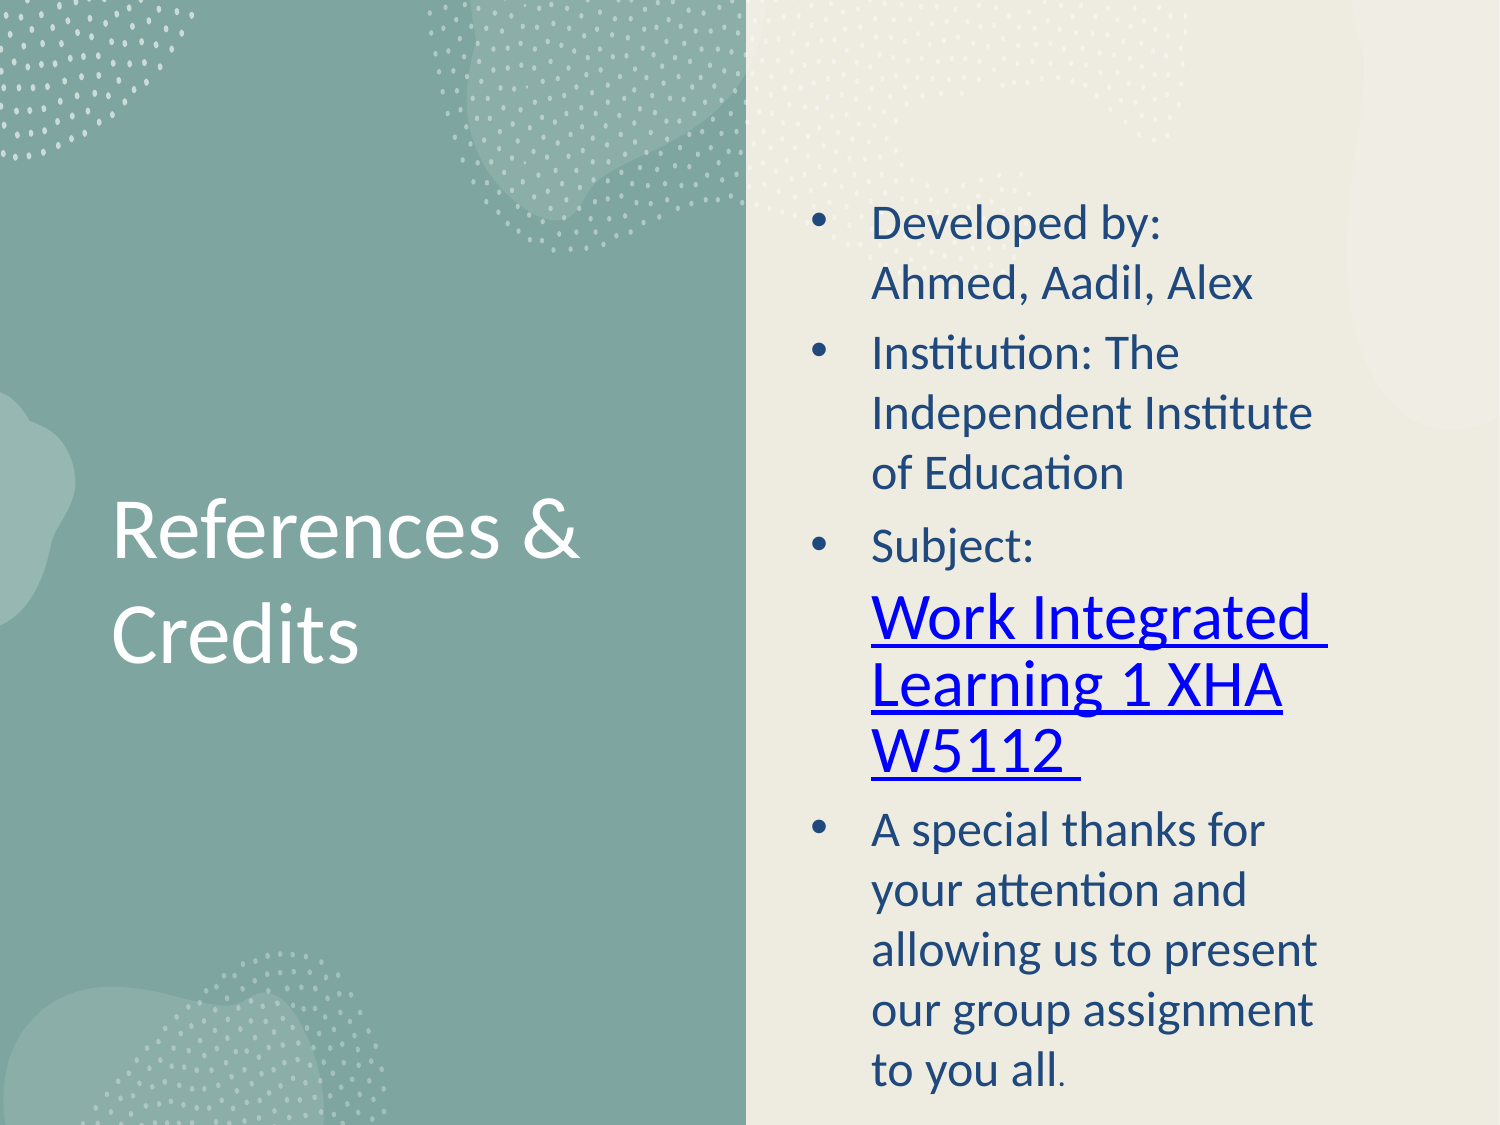

Developed by: Ahmed, Aadil, Alex
Institution: The Independent Institute of Education
Subject: Work Integrated Learning 1 XHAW5112
A special thanks for your attention and allowing us to present our group assignment to you all.
# References & Credits